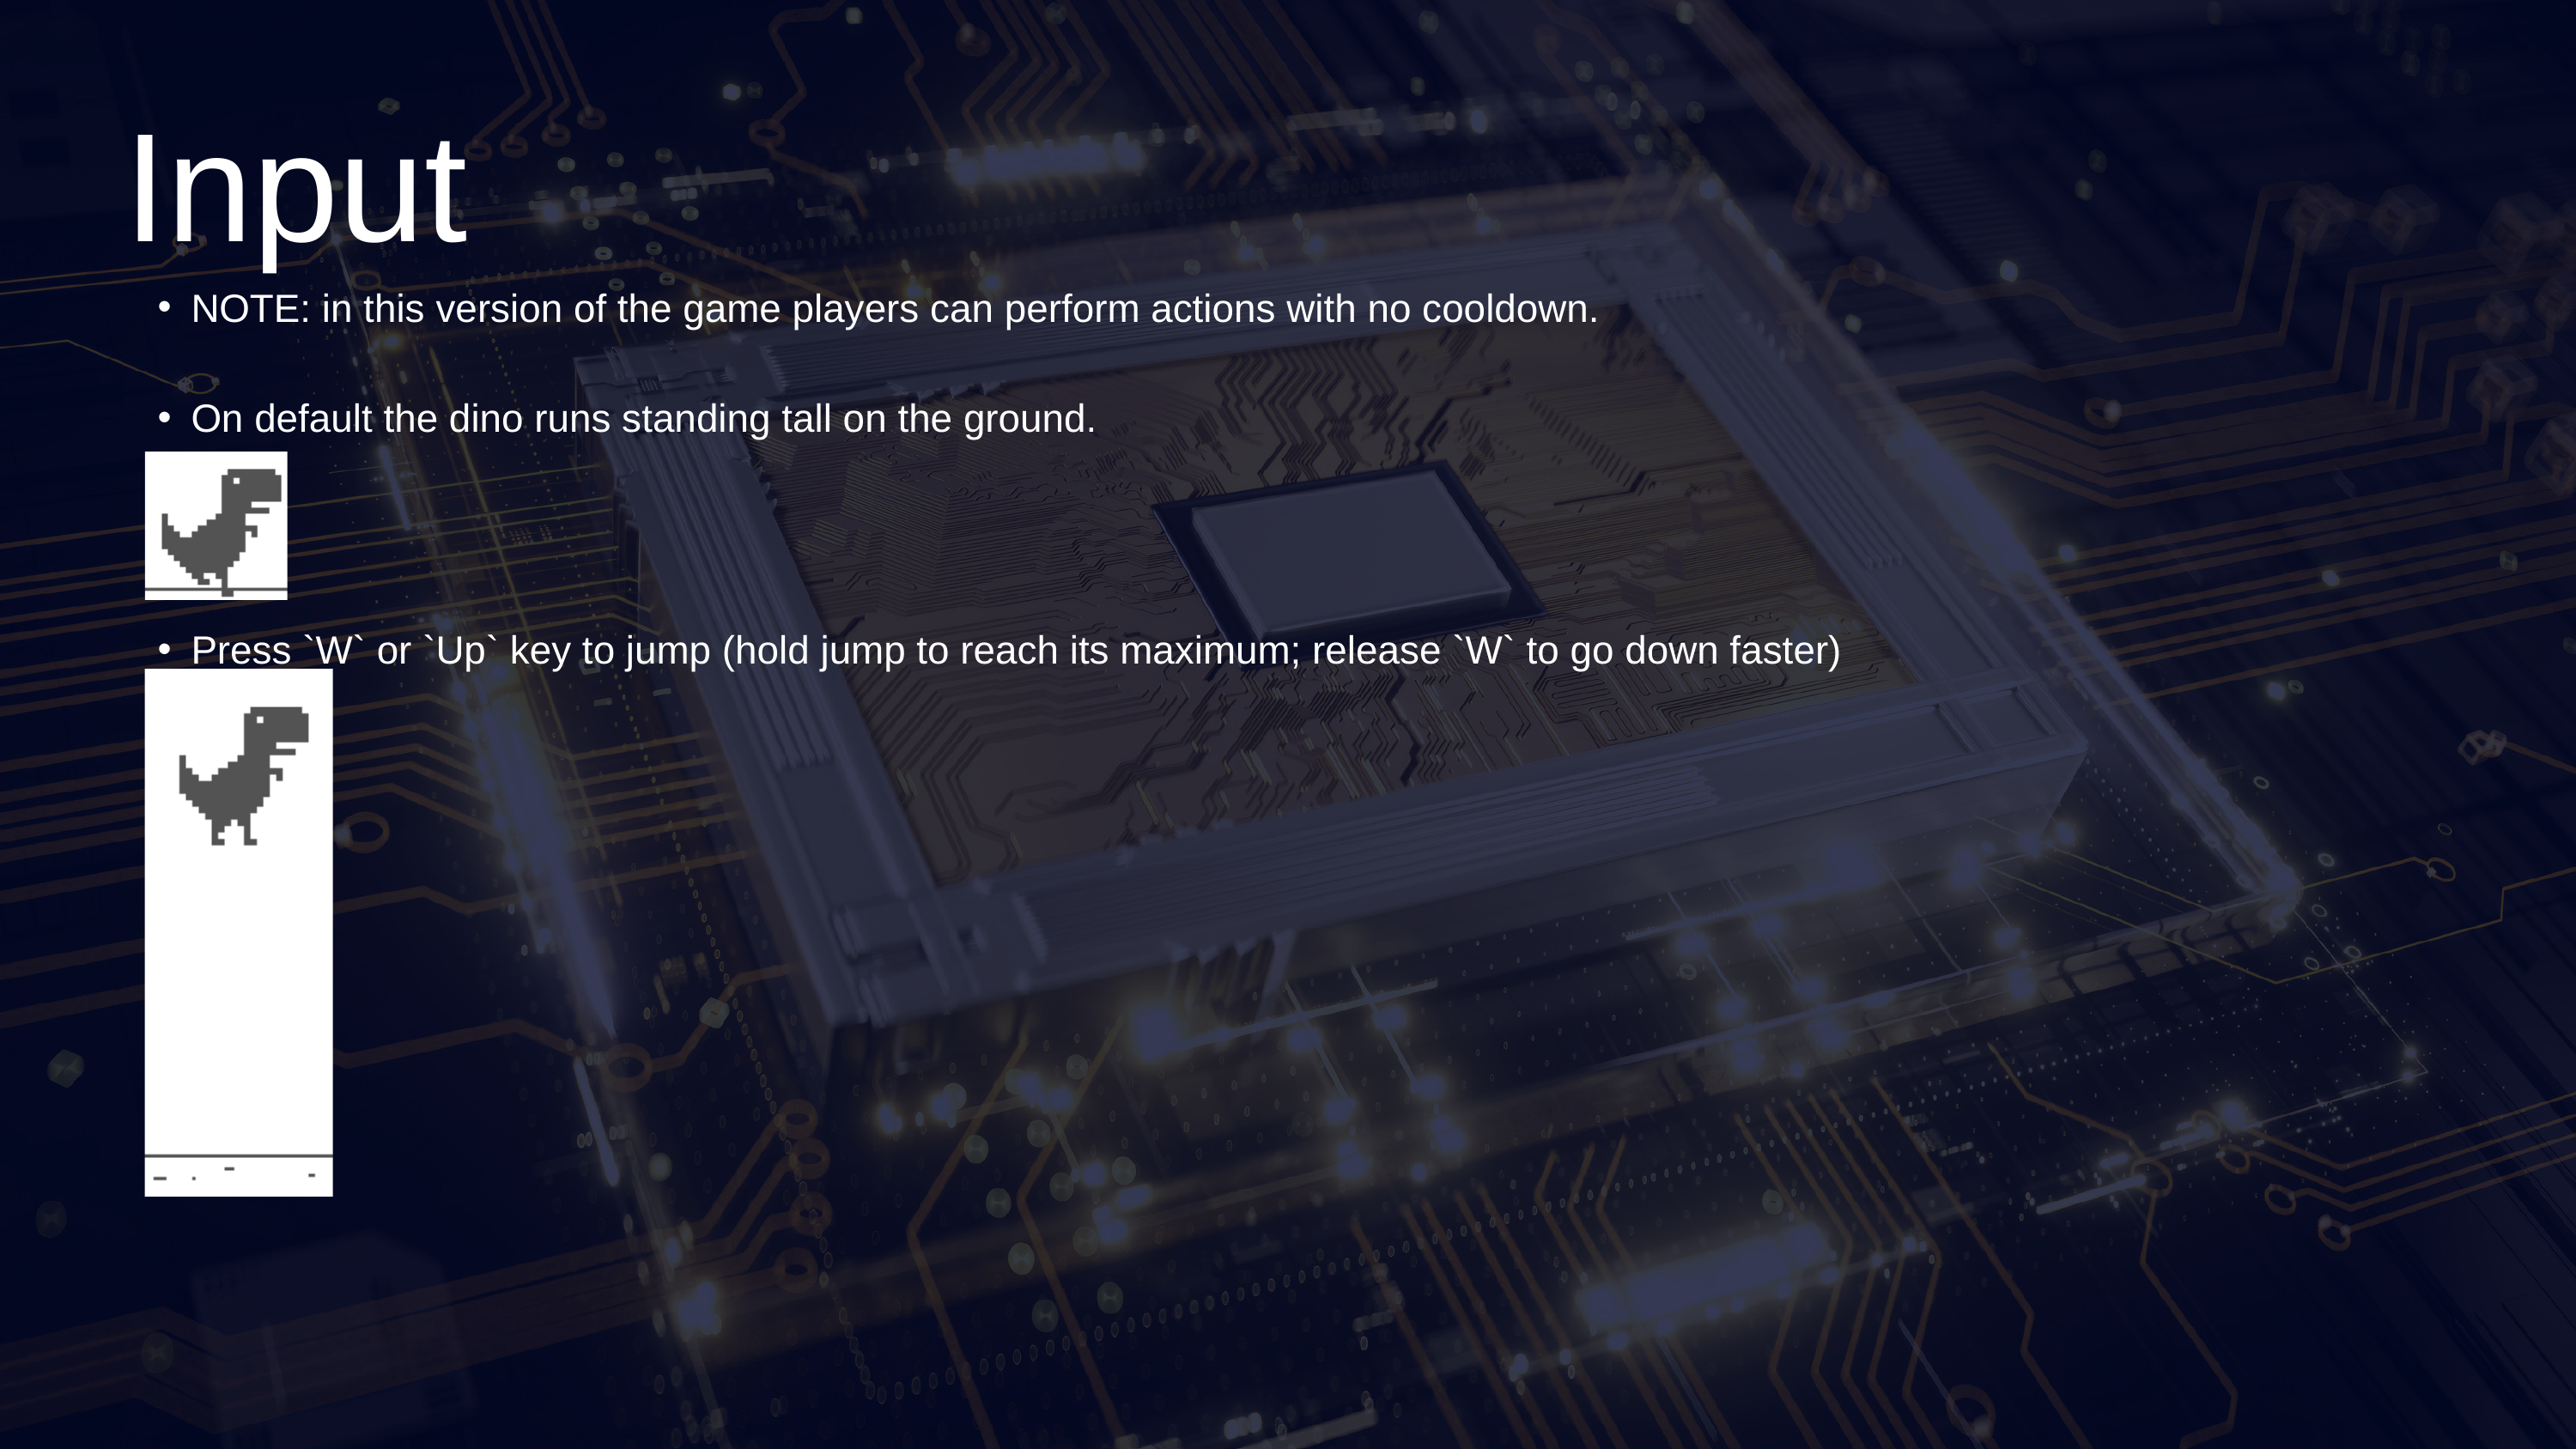

Input
NOTE: in this version of the game players can perform actions with no cooldown.

On default the dino runs standing tall on the ground.

Press `W` or `Up` key to jump (hold jump to reach its maximum; release `W` to go down faster)